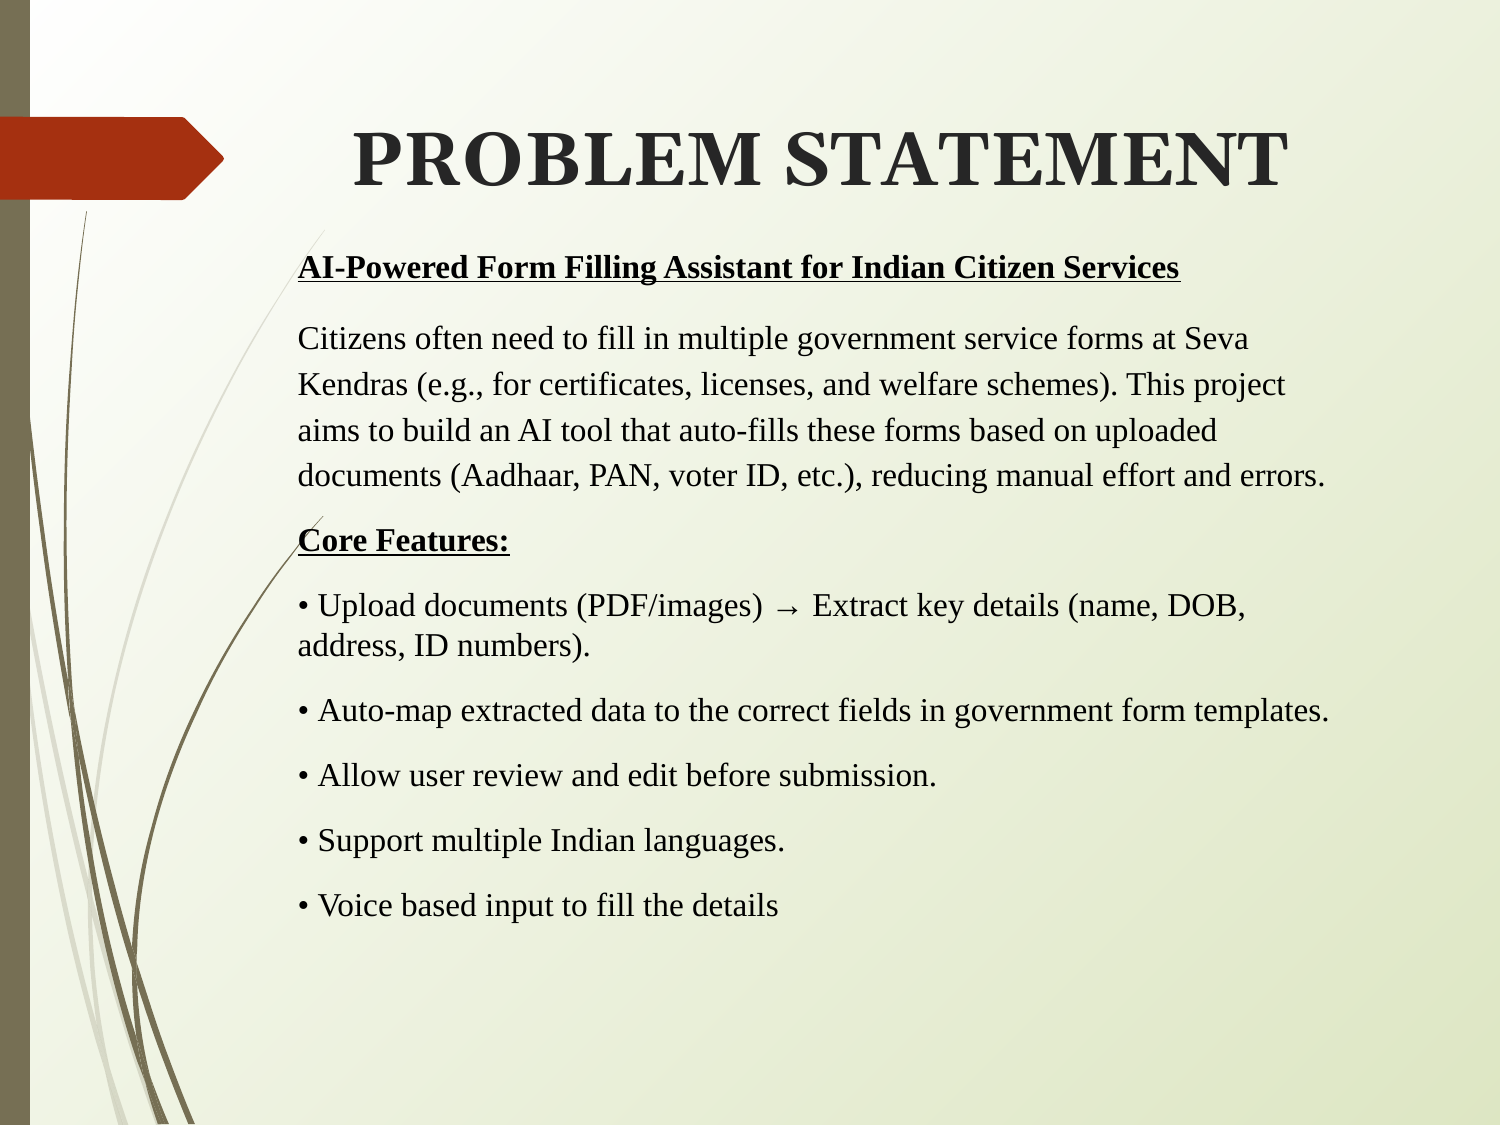

# PROBLEM STATEMENT
AI-Powered Form Filling Assistant for Indian Citizen Services
Citizens often need to fill in multiple government service forms at Seva Kendras (e.g., for certificates, licenses, and welfare schemes). This project aims to build an AI tool that auto-fills these forms based on uploaded documents (Aadhaar, PAN, voter ID, etc.), reducing manual effort and errors.
Core Features:
• Upload documents (PDF/images) → Extract key details (name, DOB, address, ID numbers).
• Auto-map extracted data to the correct fields in government form templates.
• Allow user review and edit before submission.
• Support multiple Indian languages.
• Voice based input to fill the details